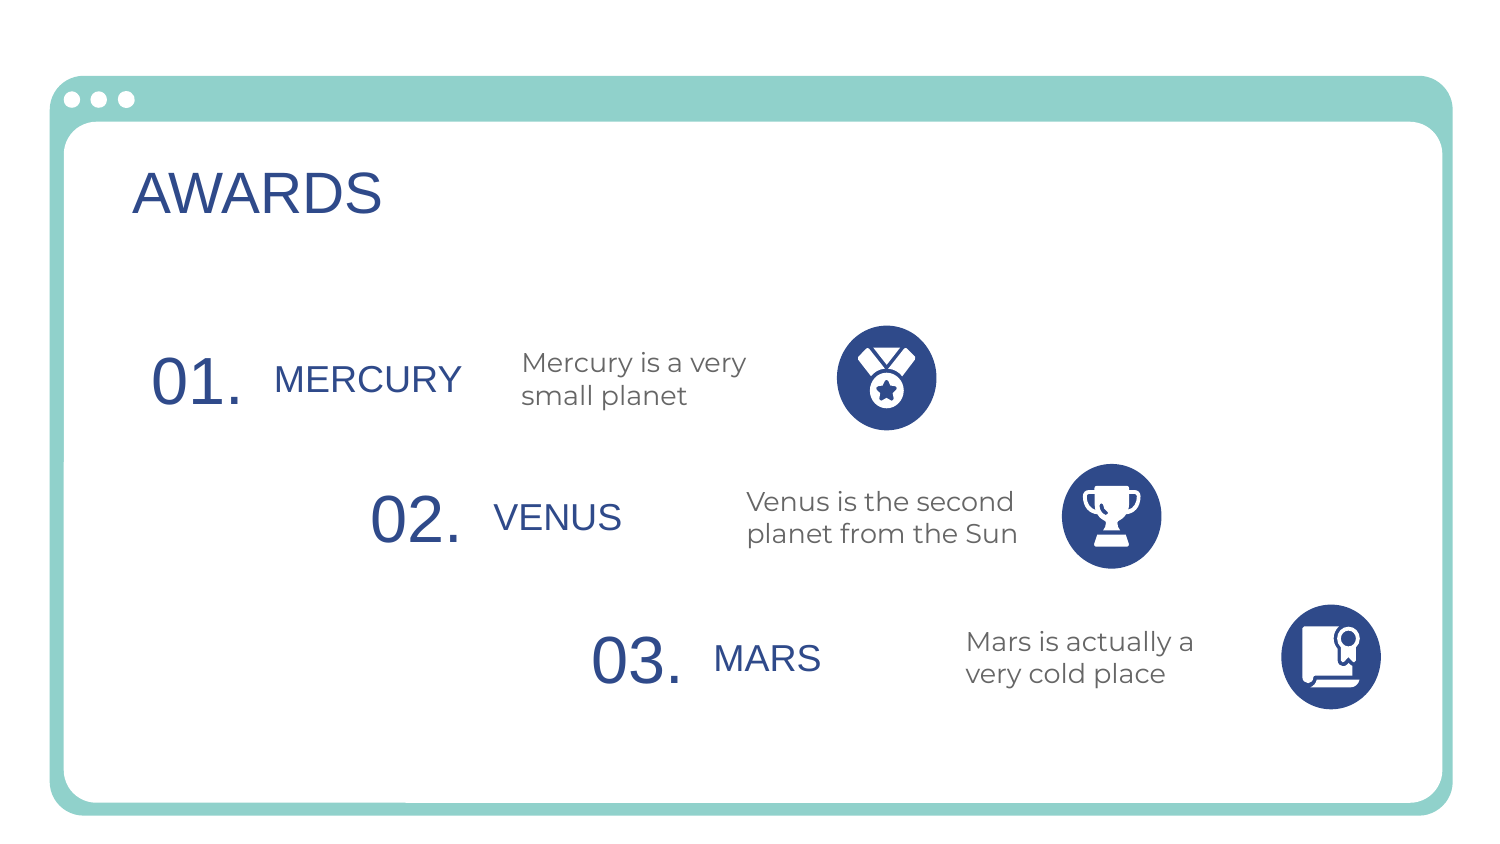

AWARDS

01.
# MERCURY
Mercury is a very small planet

02.
VENUS
Venus is the second planet from the Sun

03.
MARS
Mars is actually a very cold place